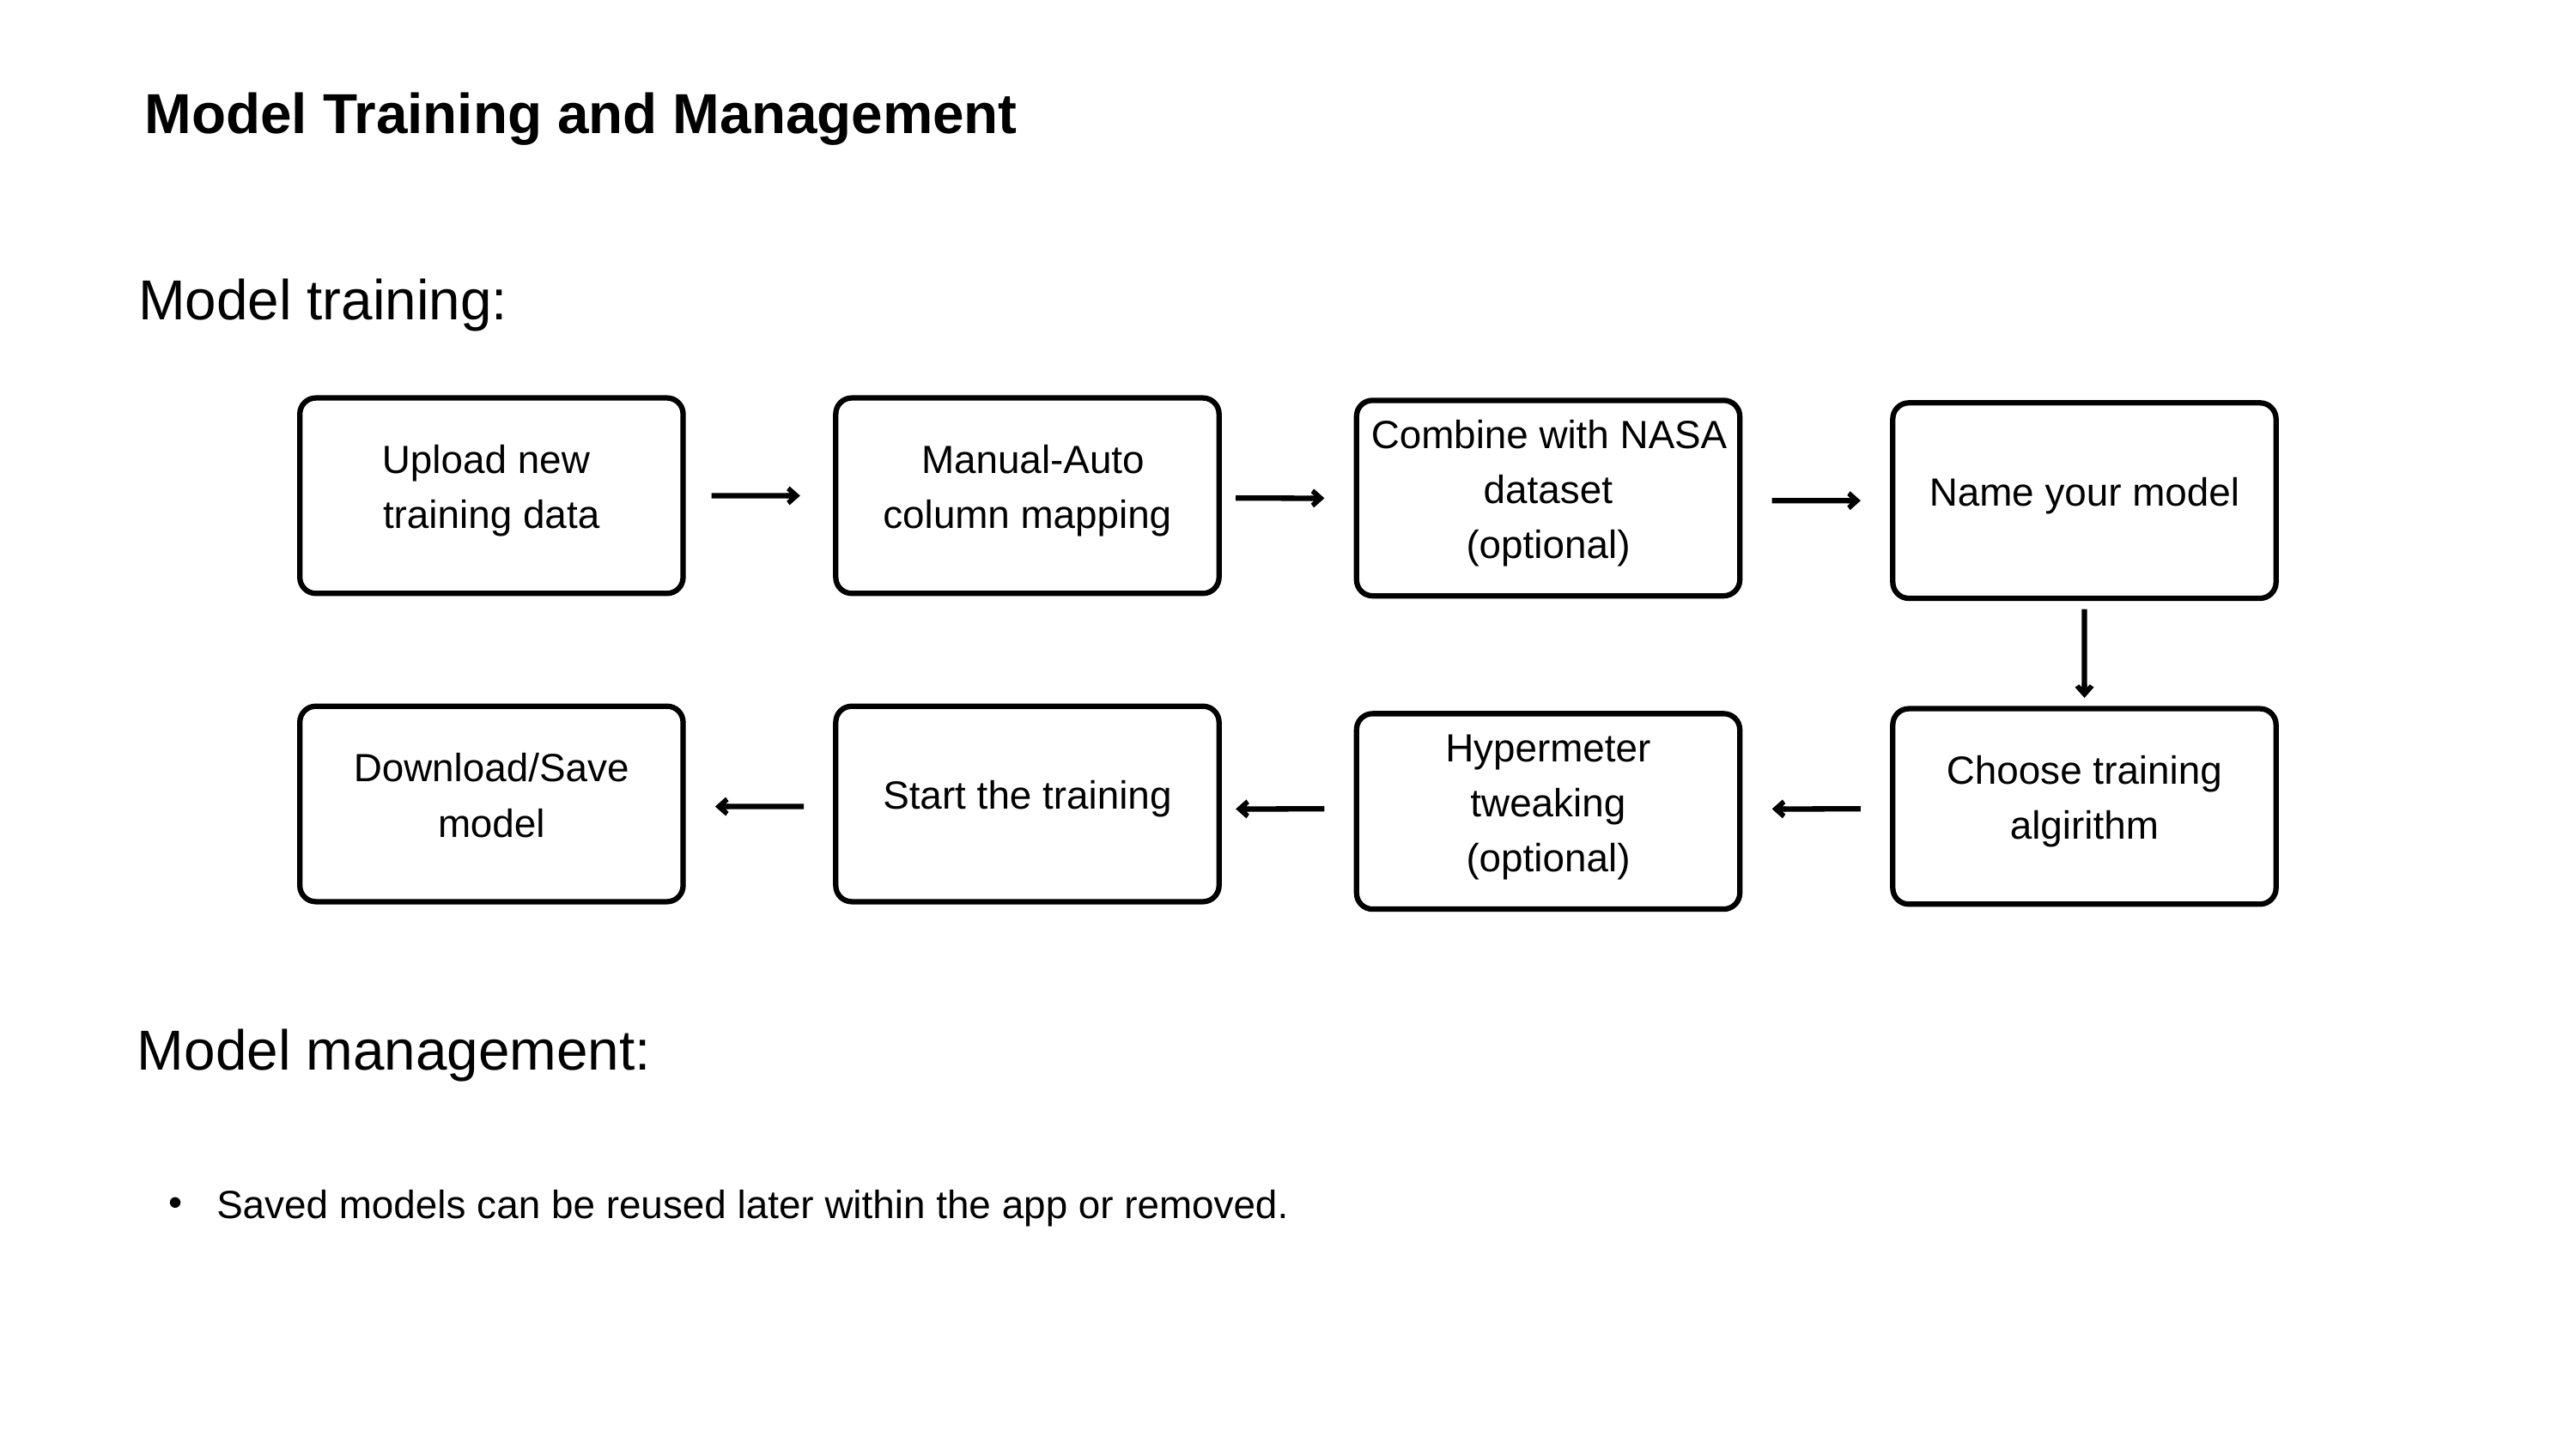

Model Training and Management
Model training:

Upload new
training data

 Manual-Auto column mapping

Combine with NASA dataset
(optional)

Name your model

Download/Save model

Start the training

Choose training algirithm

Hypermeter tweaking
(optional)

Model management:
Saved models can be reused later within the app or removed.